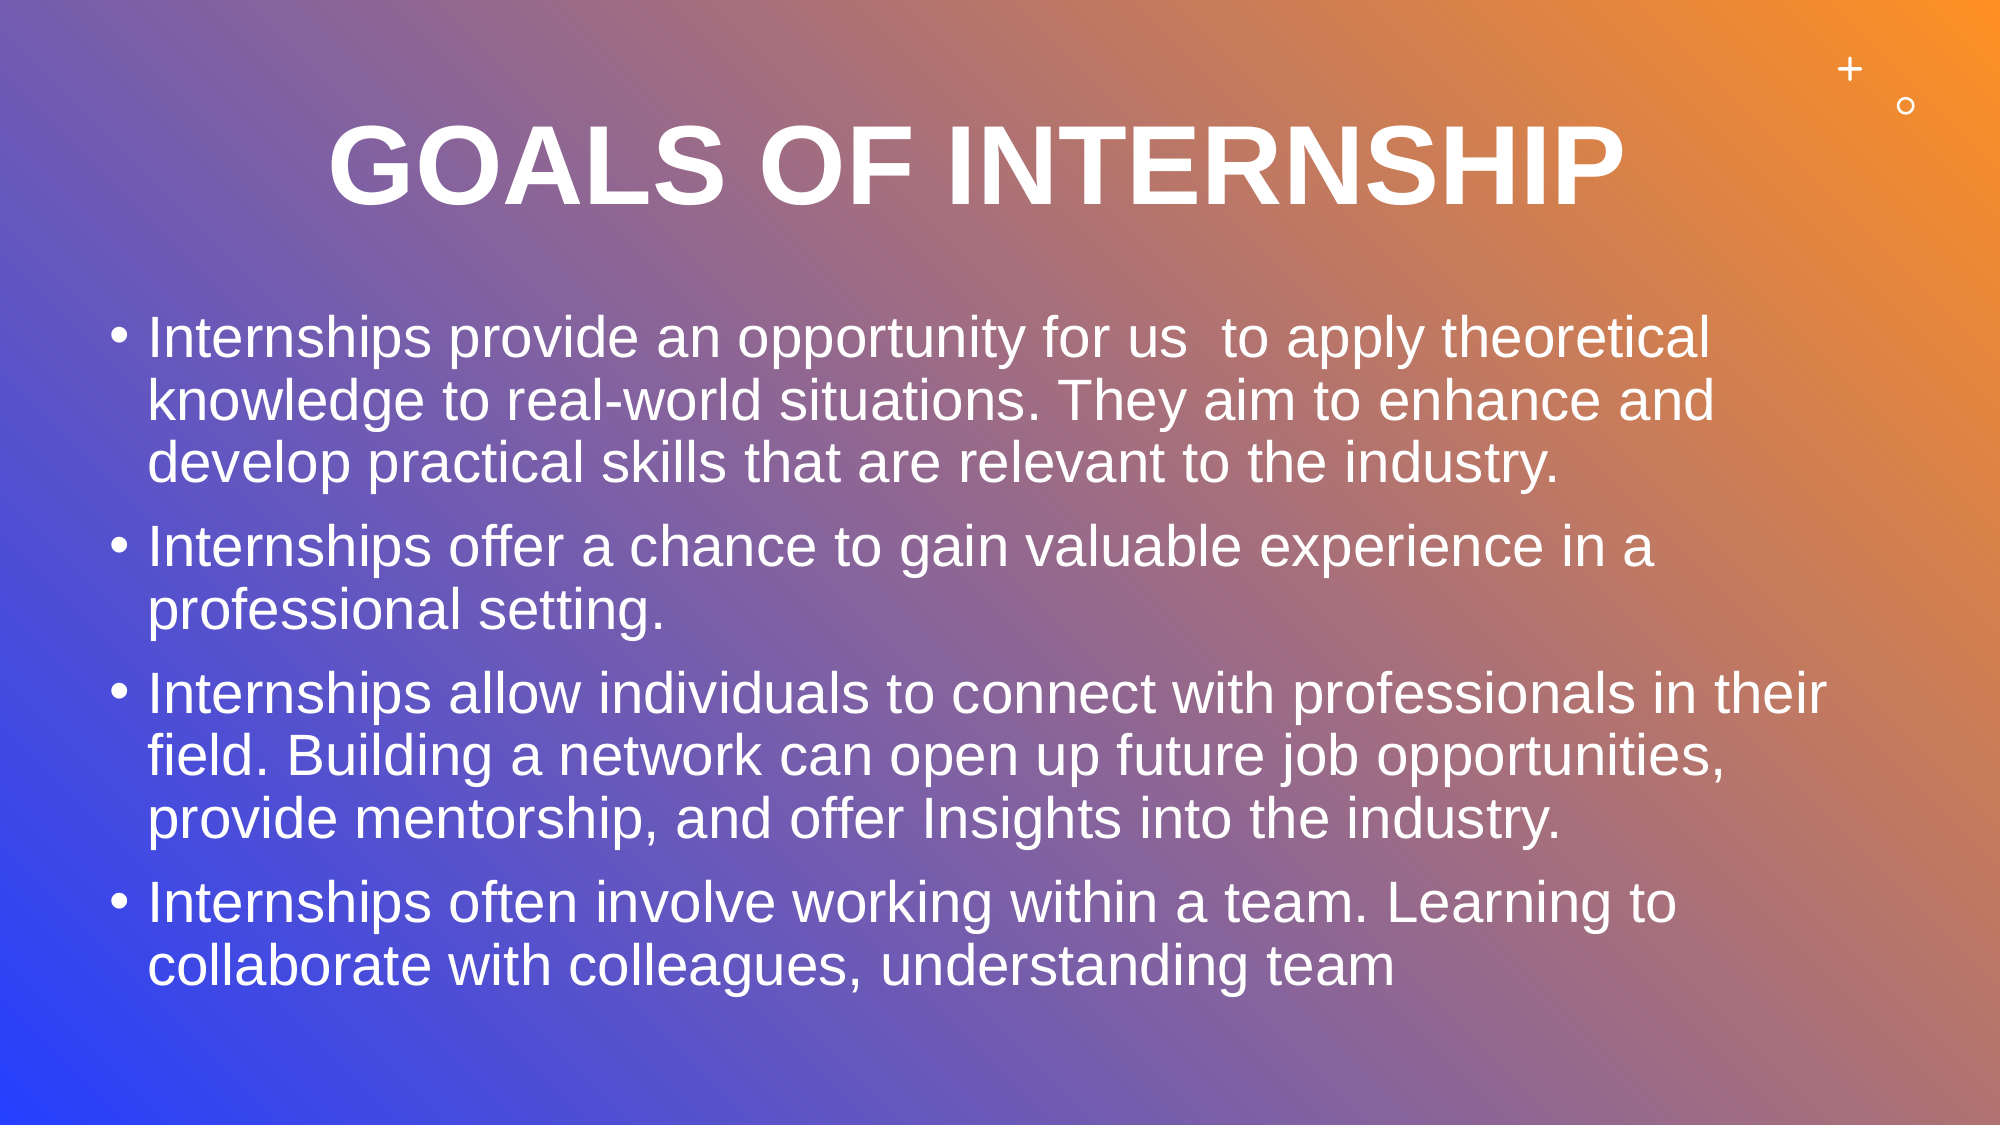

# GOALS OF INTERNSHIP
Internships provide an opportunity for us  to apply theoretical knowledge to real-world situations. They aim to enhance and develop practical skills that are relevant to the industry.
Internships offer a chance to gain valuable experience in a professional setting.
Internships allow individuals to connect with professionals in their field. Building a network can open up future job opportunities, provide mentorship, and offer Insights into the industry.
Internships often involve working within a team. Learning to collaborate with colleagues, understanding team